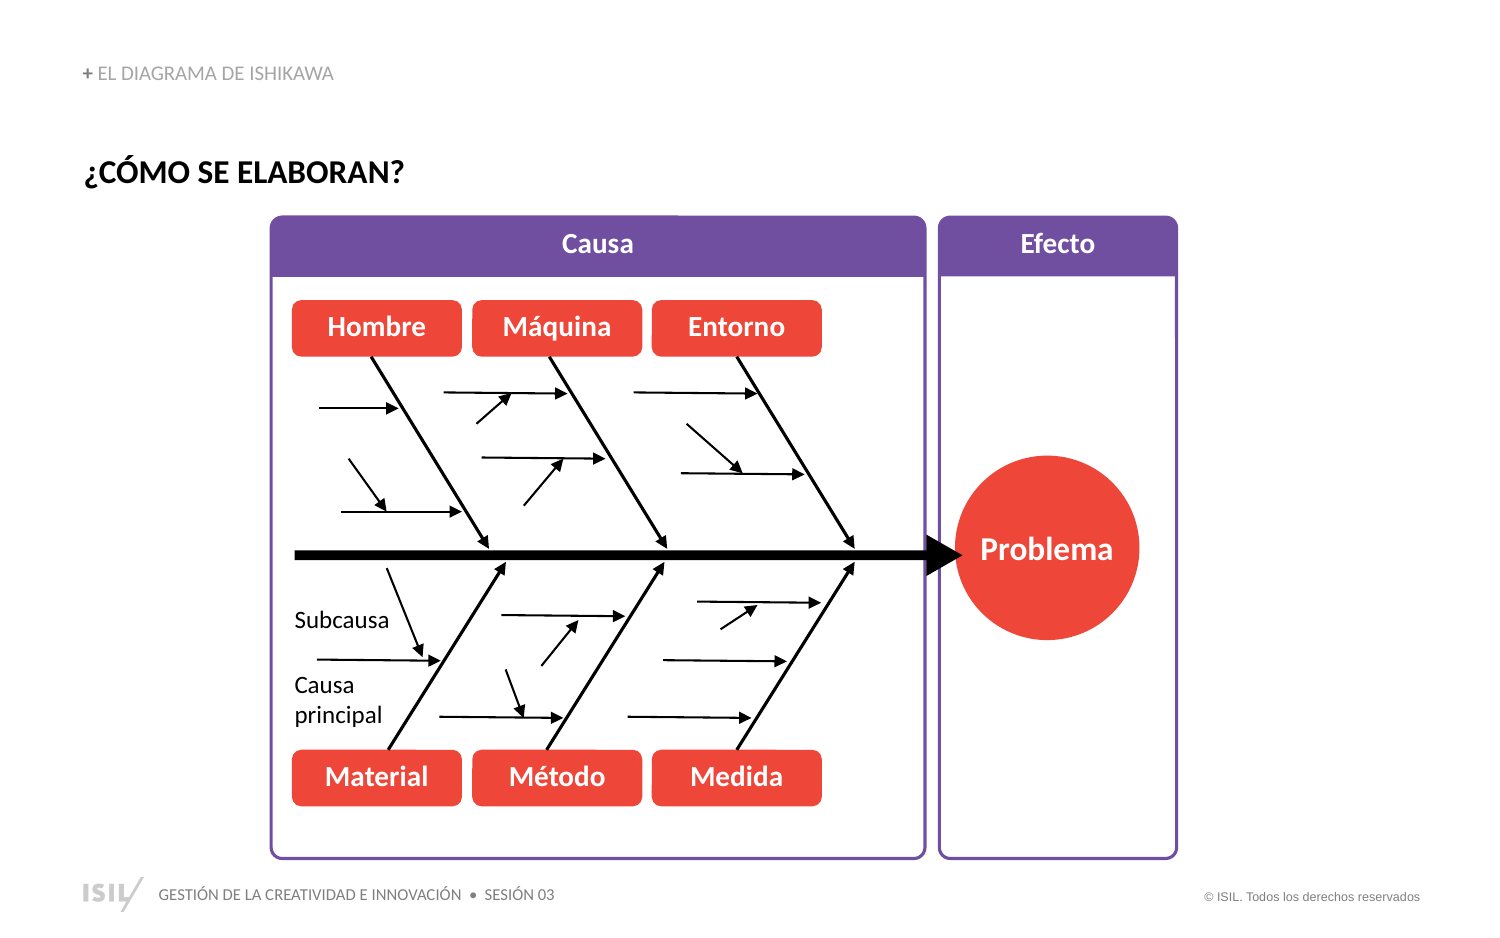

+ EL DIAGRAMA DE ISHIKAWA
¿CÓMO SE ELABORAN?
Causa

Efecto

Hombre
Máquina
Entorno

Problema

Subcausa
Causa
principal
Material
Método
Medida